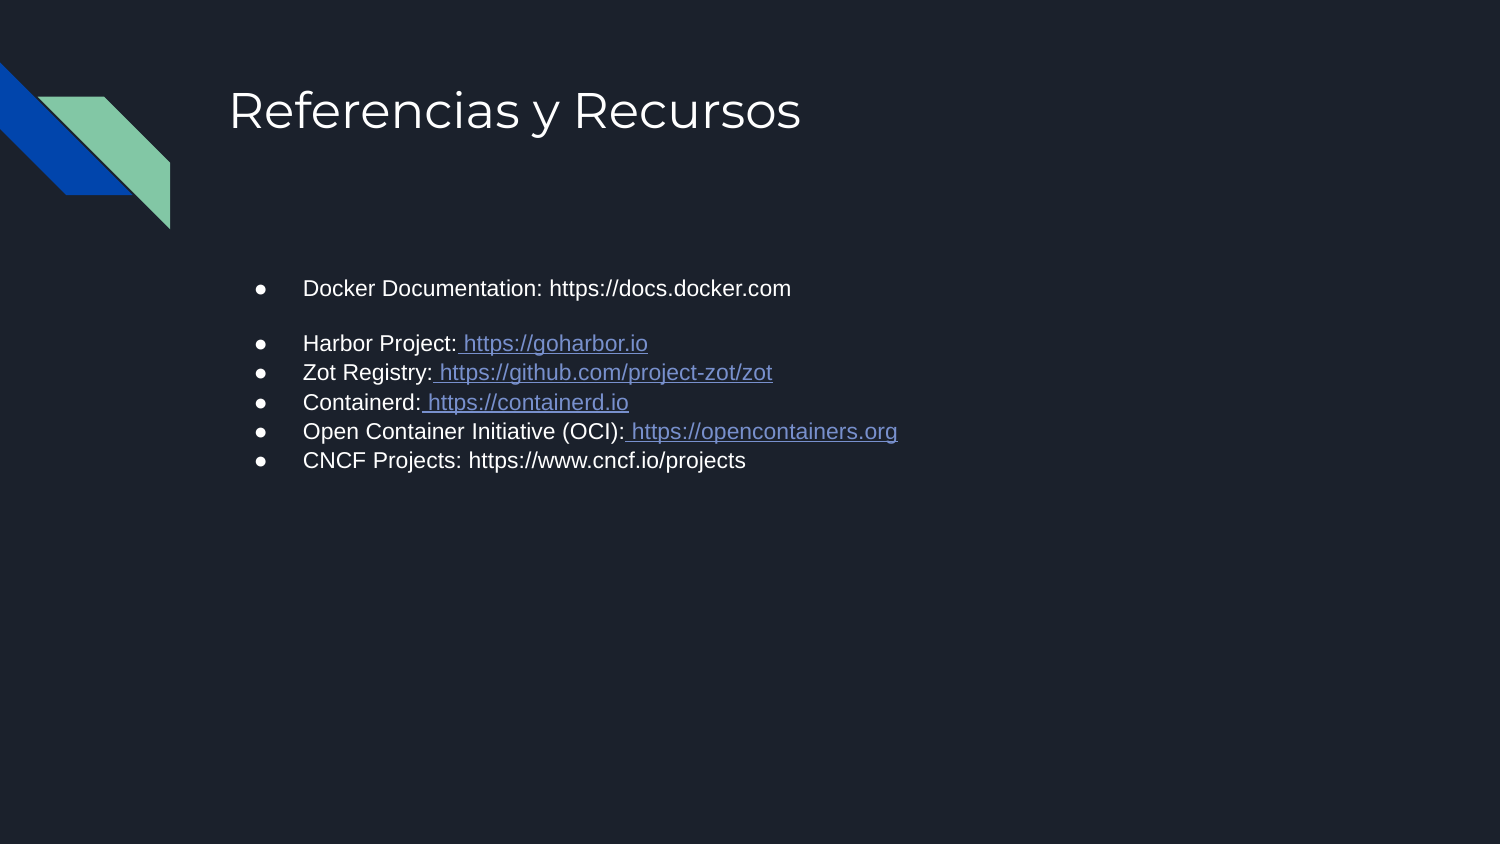

# Referencias y Recursos
Docker Documentation: https://docs.docker.com
Harbor Project: https://goharbor.io
Zot Registry: https://github.com/project-zot/zot
Containerd: https://containerd.io
Open Container Initiative (OCI): https://opencontainers.org
CNCF Projects: https://www.cncf.io/projects